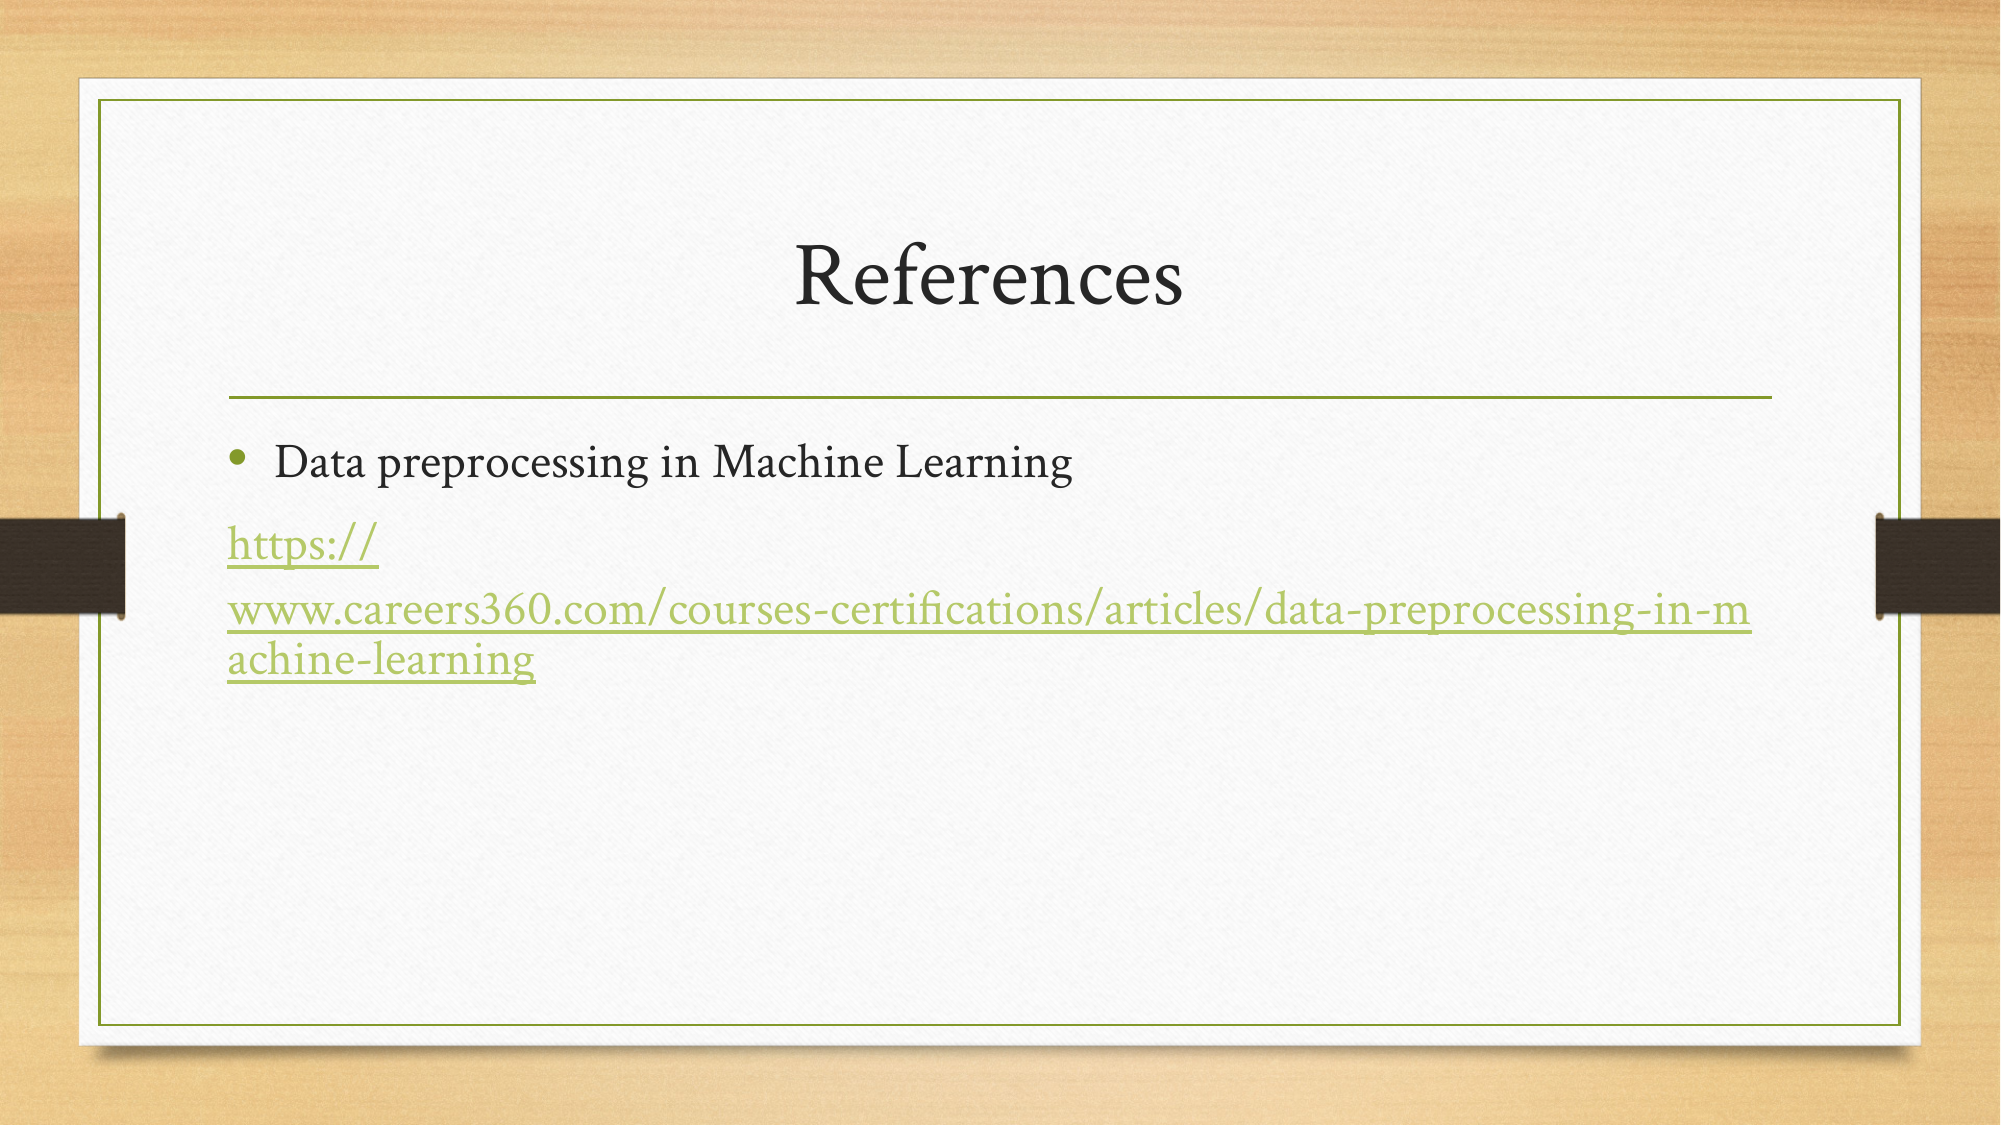

# References
Data preprocessing in Machine Learning
https://www.careers360.com/courses-certifications/articles/data-preprocessing-in-machine-learning